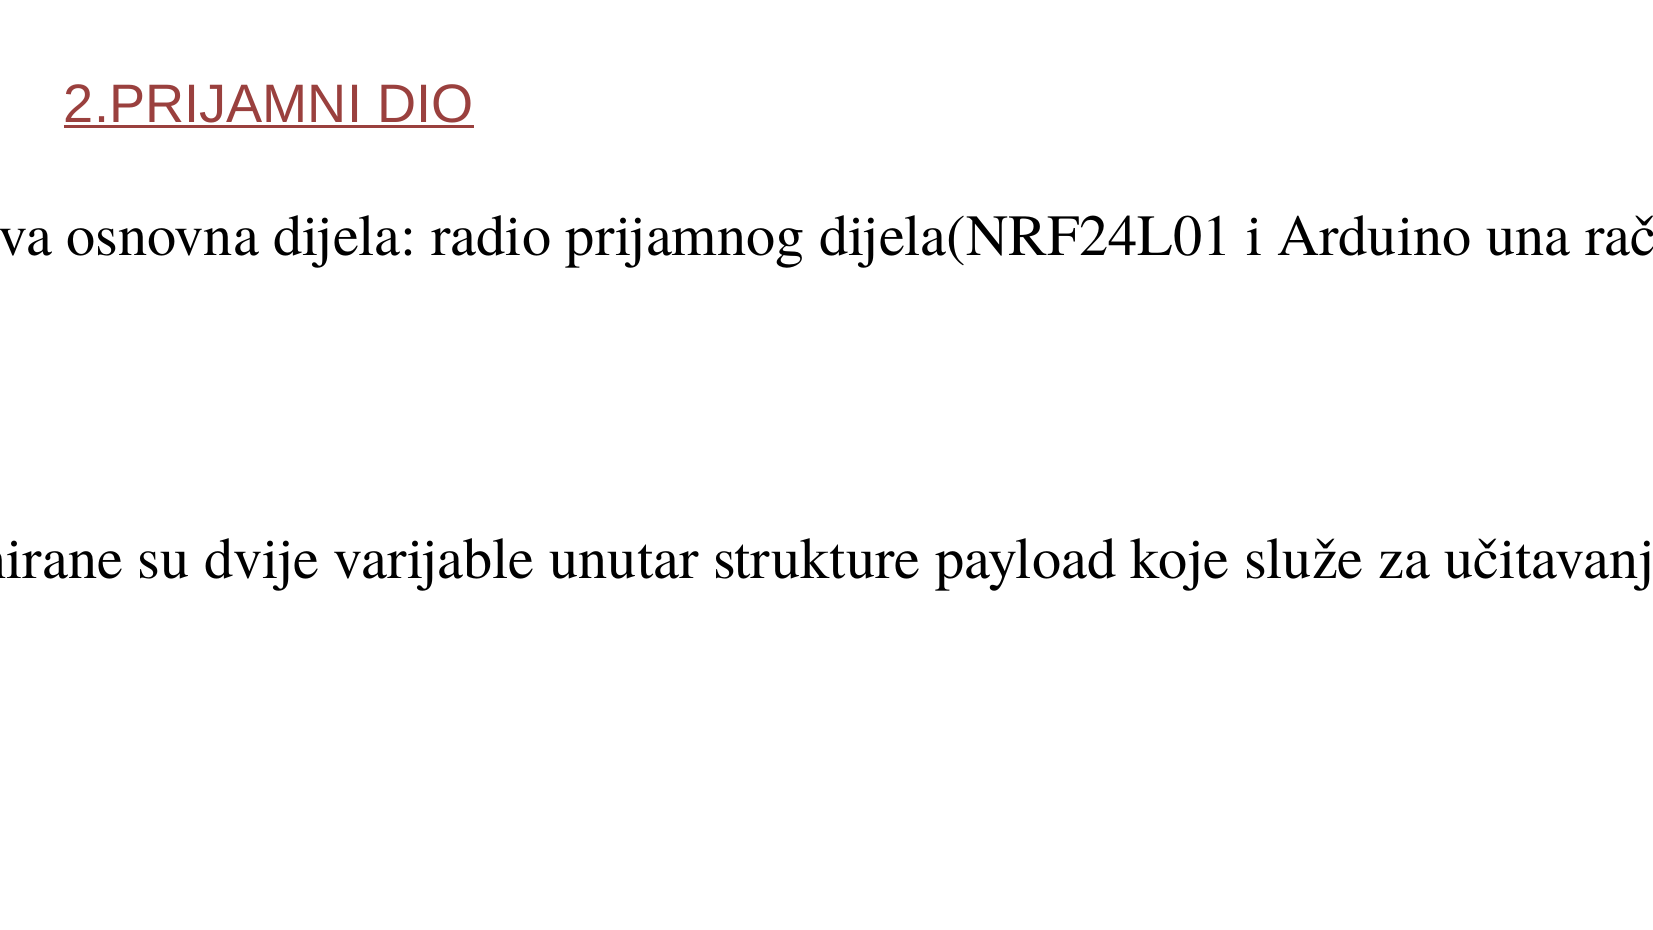

2.PRIJAMNI DIO
Prijamni dio softwareskog dijela sastoji se od dva osnovna dijela: radio prijamnog dijela(NRF24L01 i Arduino una računala,koji komuniciraju putem SPI interface-a).
Kao i kod predajnika, definirane su dvije varijable unutar strukture payload koje služe za učitavanje geografske širine i dužine.